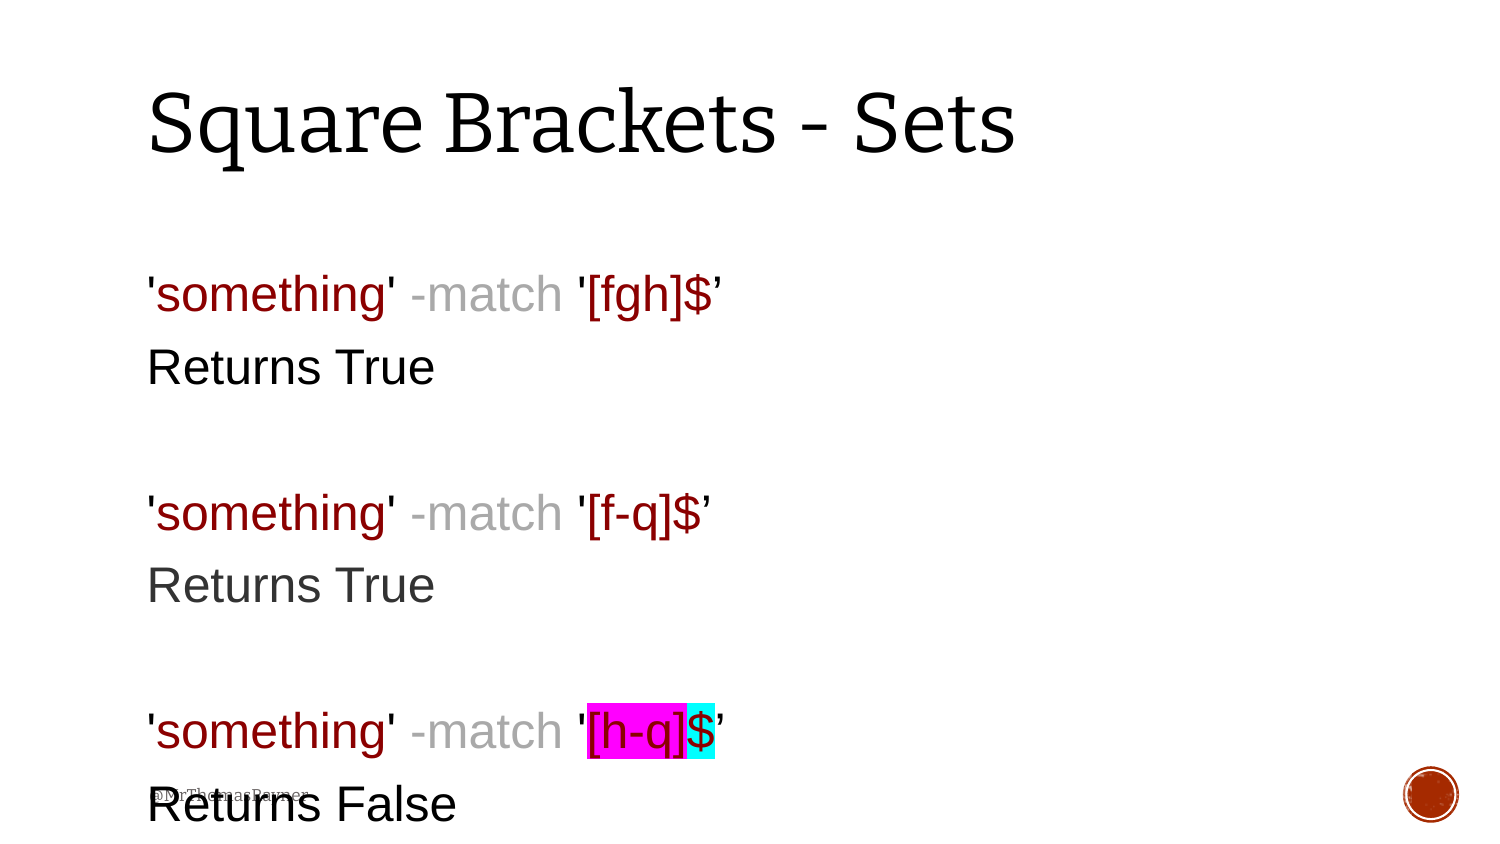

# Square Brackets - Sets
'something' -match '[fgh]$’
Returns True

'something' -match '[f-q]$’
Returns True

'something' -match '[h-q]$’
Returns False
@MrThomasRayner